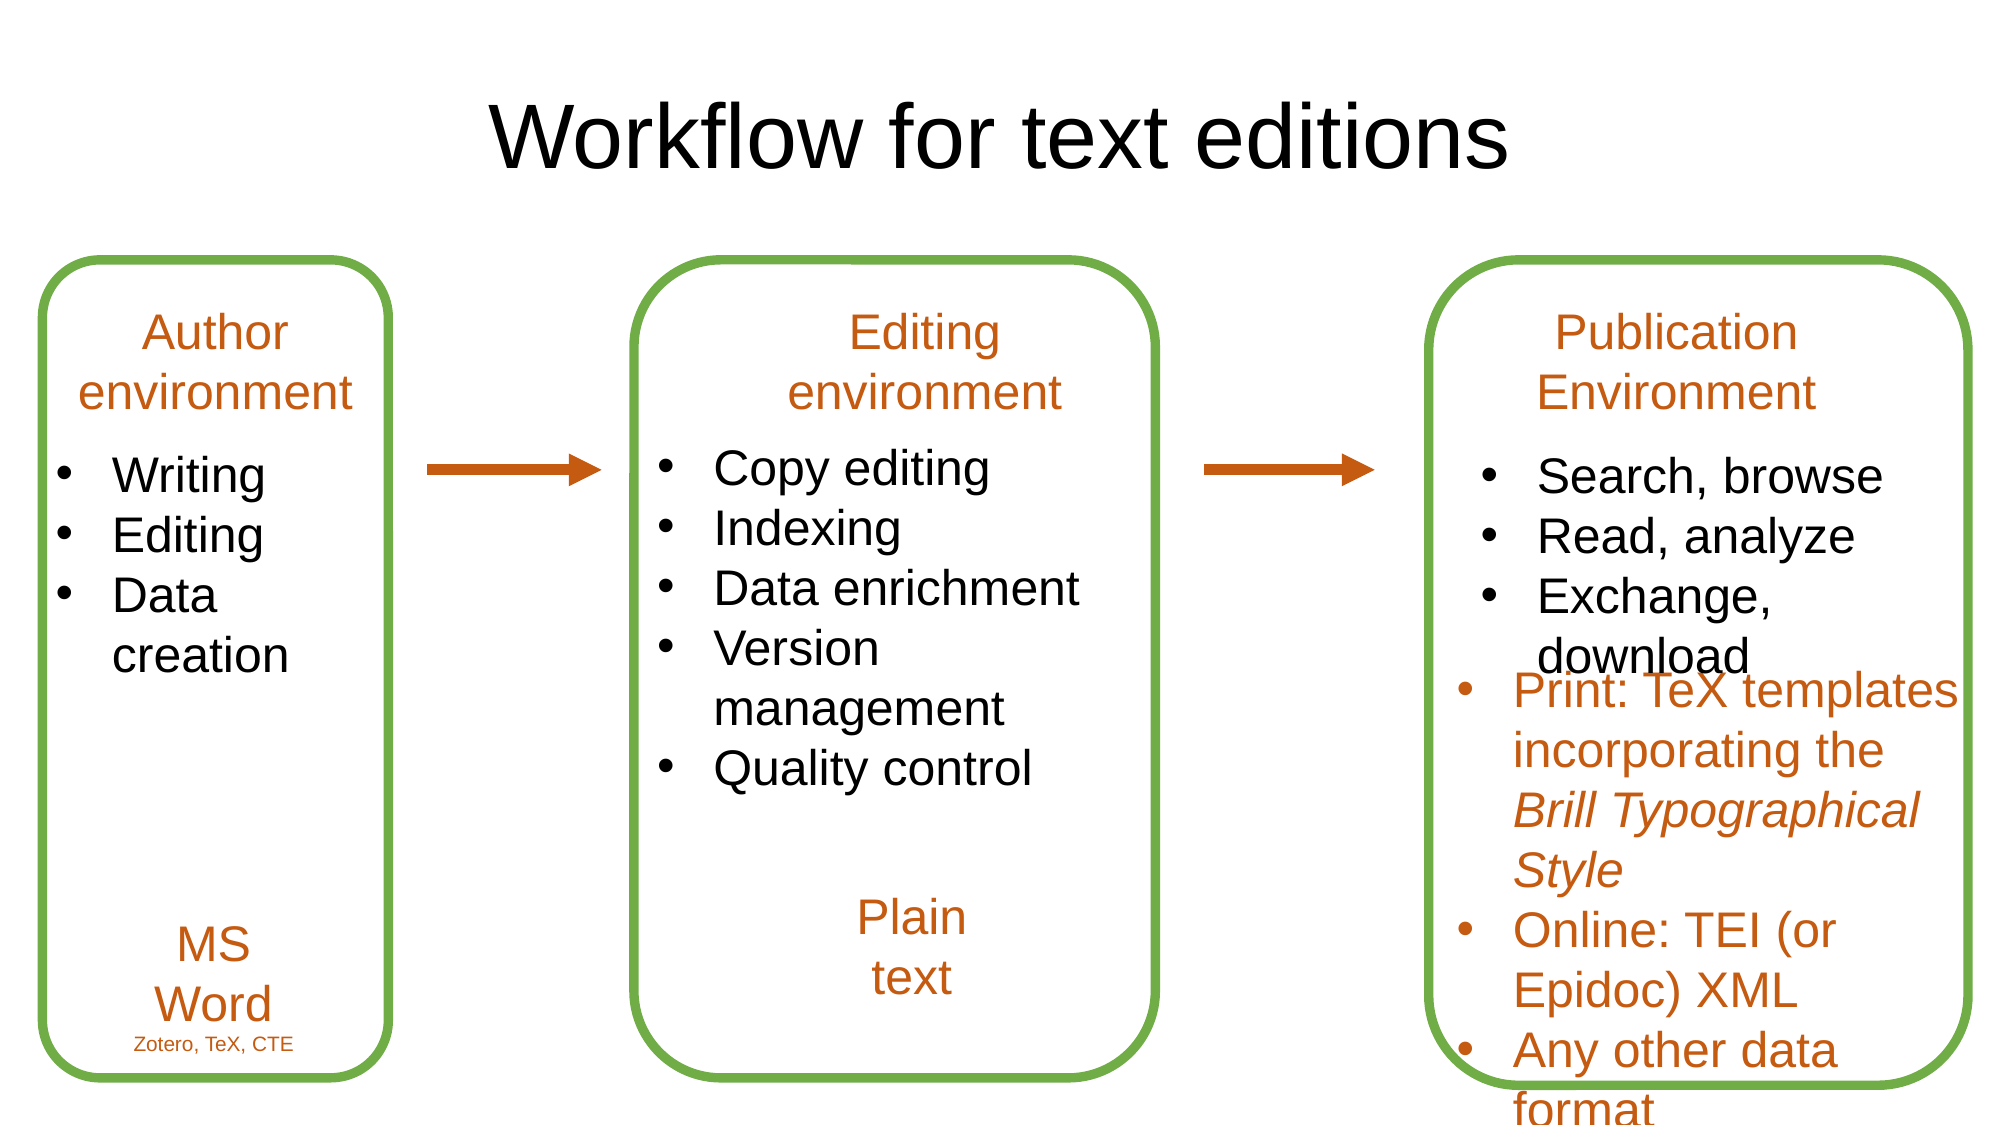

# Workflow for text editions

Publication Environment
Editing environment
Author environment
Copy editing
Indexing
Data enrichment
Version management
Quality control
Writing
Editing
Data creation
Search, browse
Read, analyze
Exchange, download
Print: TeX templates incorporating the Brill Typographical Style
Online: TEI (or Epidoc) XML
Any other data format
Plain text
MS Word Zotero, TeX, CTE